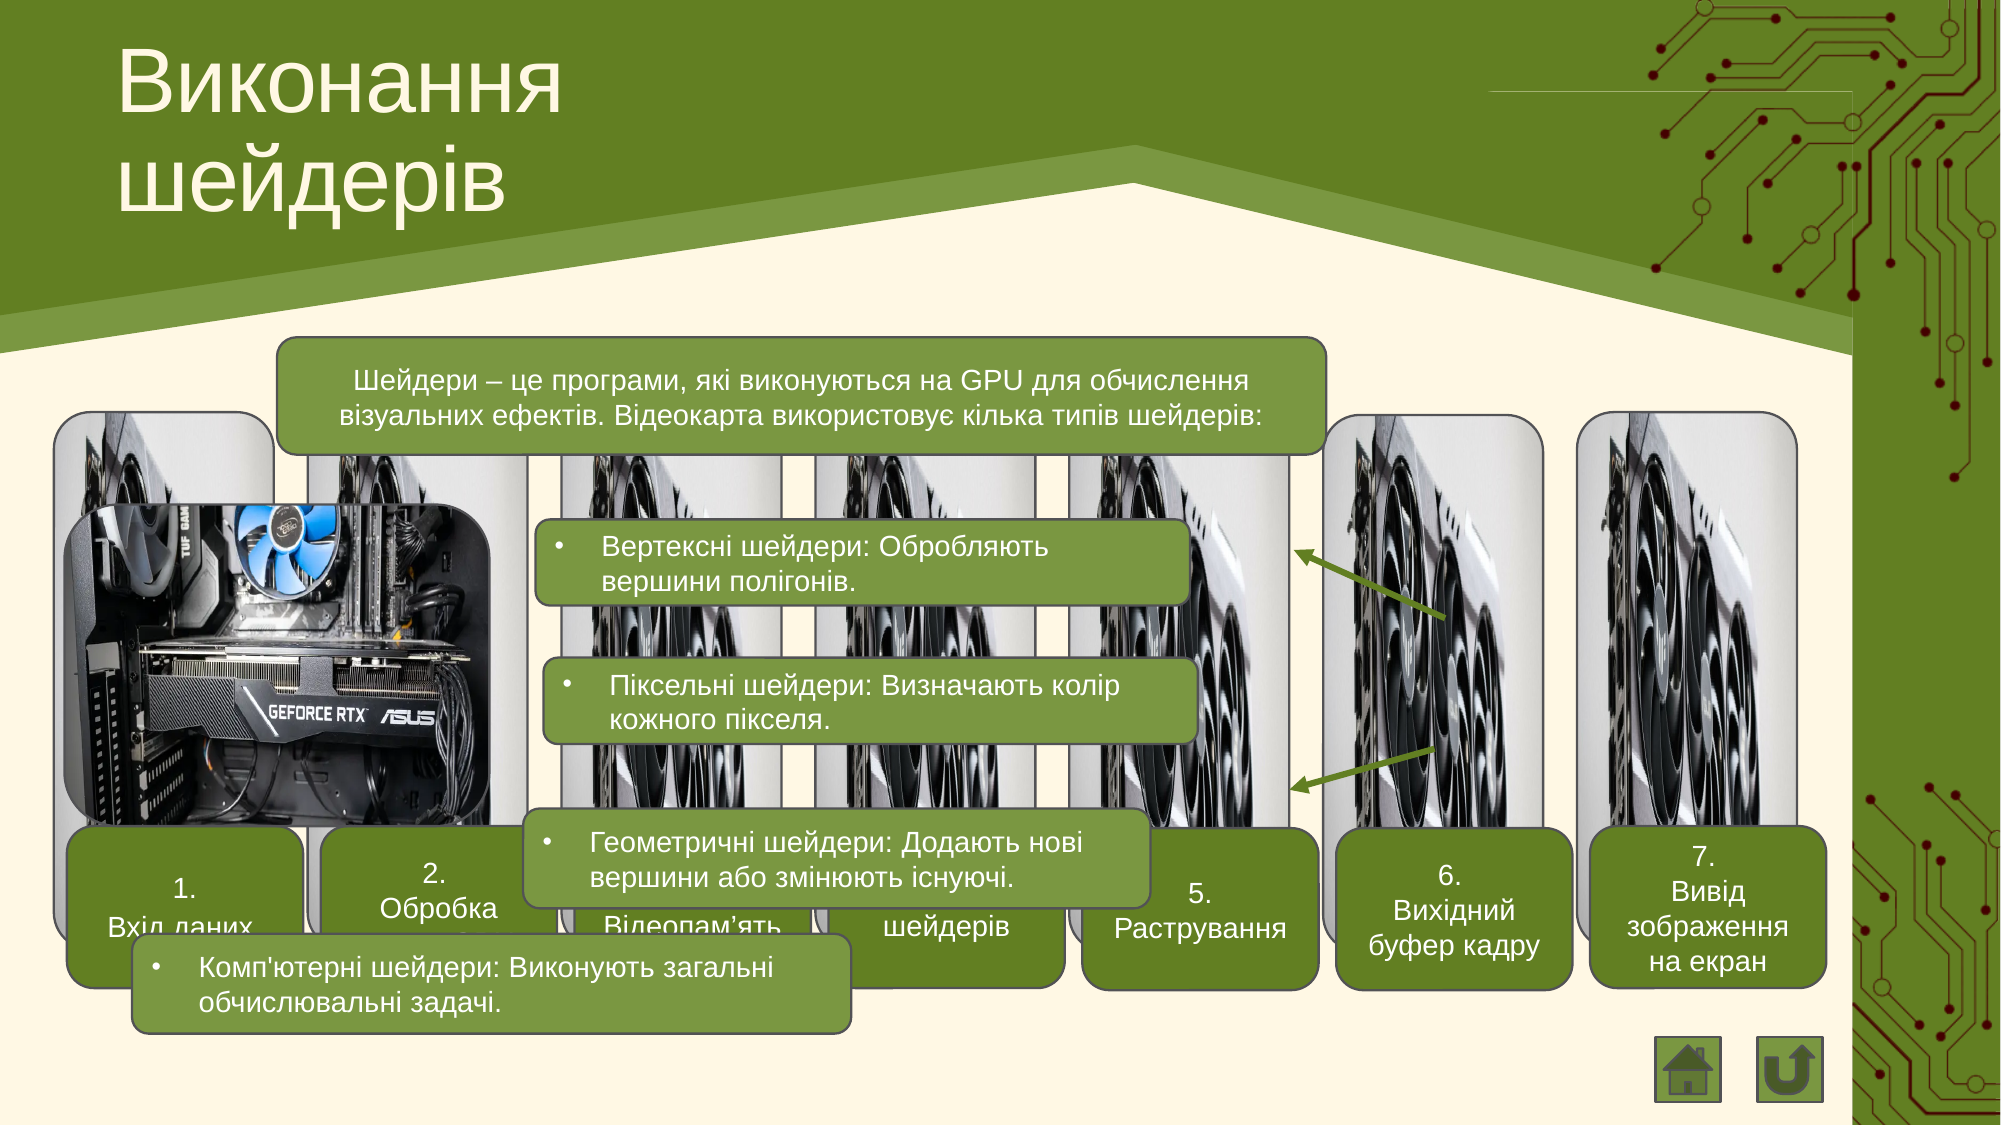

# Виконання шейдерів
Шейдери – це програми, які виконуються на GPU для обчислення візуальних ефектів. Відеокарта використовує кілька типів шейдерів:

Вертексні шейдери: Обробляють вершини полігонів.
Піксельні шейдери: Визначають колір кожного пікселя.
Геометричні шейдери: Додають нові вершини або змінюють існуючі.
3. Відеопам’ять
4. Виконання шейдерів
7.
Вивід зображення на екран
 1.
Вхід даних
2.
Обробка даних GPU
5. Растрування
6.
Вихідний буфер кадру
Комп'ютерні шейдери: Виконують загальні обчислювальні задачі.